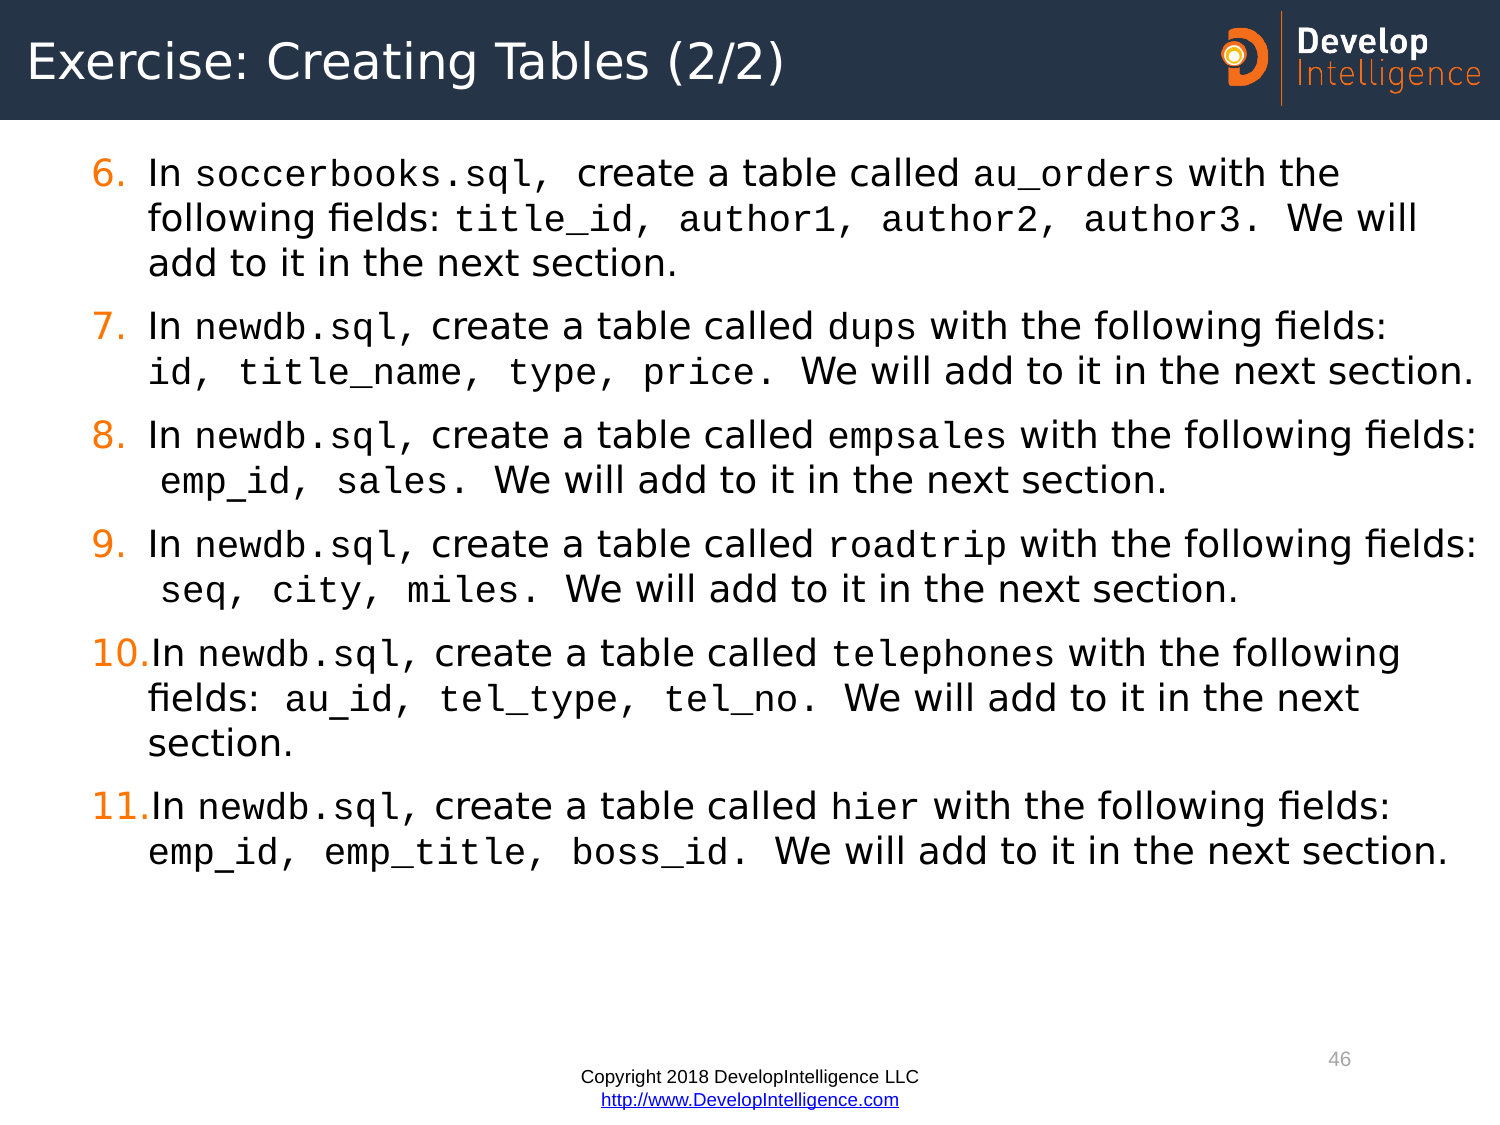

# Exercise: Creating Tables (2/2)
In soccerbooks.sql, create a table called au_orders with the following fields: title_id, author1, author2, author3. We will add to it in the next section.
In newdb.sql, create a table called dups with the following fields:  id, title_name, type, price. We will add to it in the next section.
In newdb.sql, create a table called empsales with the following fields:  emp_id, sales. We will add to it in the next section.
In newdb.sql, create a table called roadtrip with the following fields:  seq, city, miles. We will add to it in the next section.
In newdb.sql, create a table called telephones with the following fields:  au_id, tel_type, tel_no. We will add to it in the next section.
In newdb.sql, create a table called hier with the following fields:  emp_id, emp_title, boss_id. We will add to it in the next section.

46